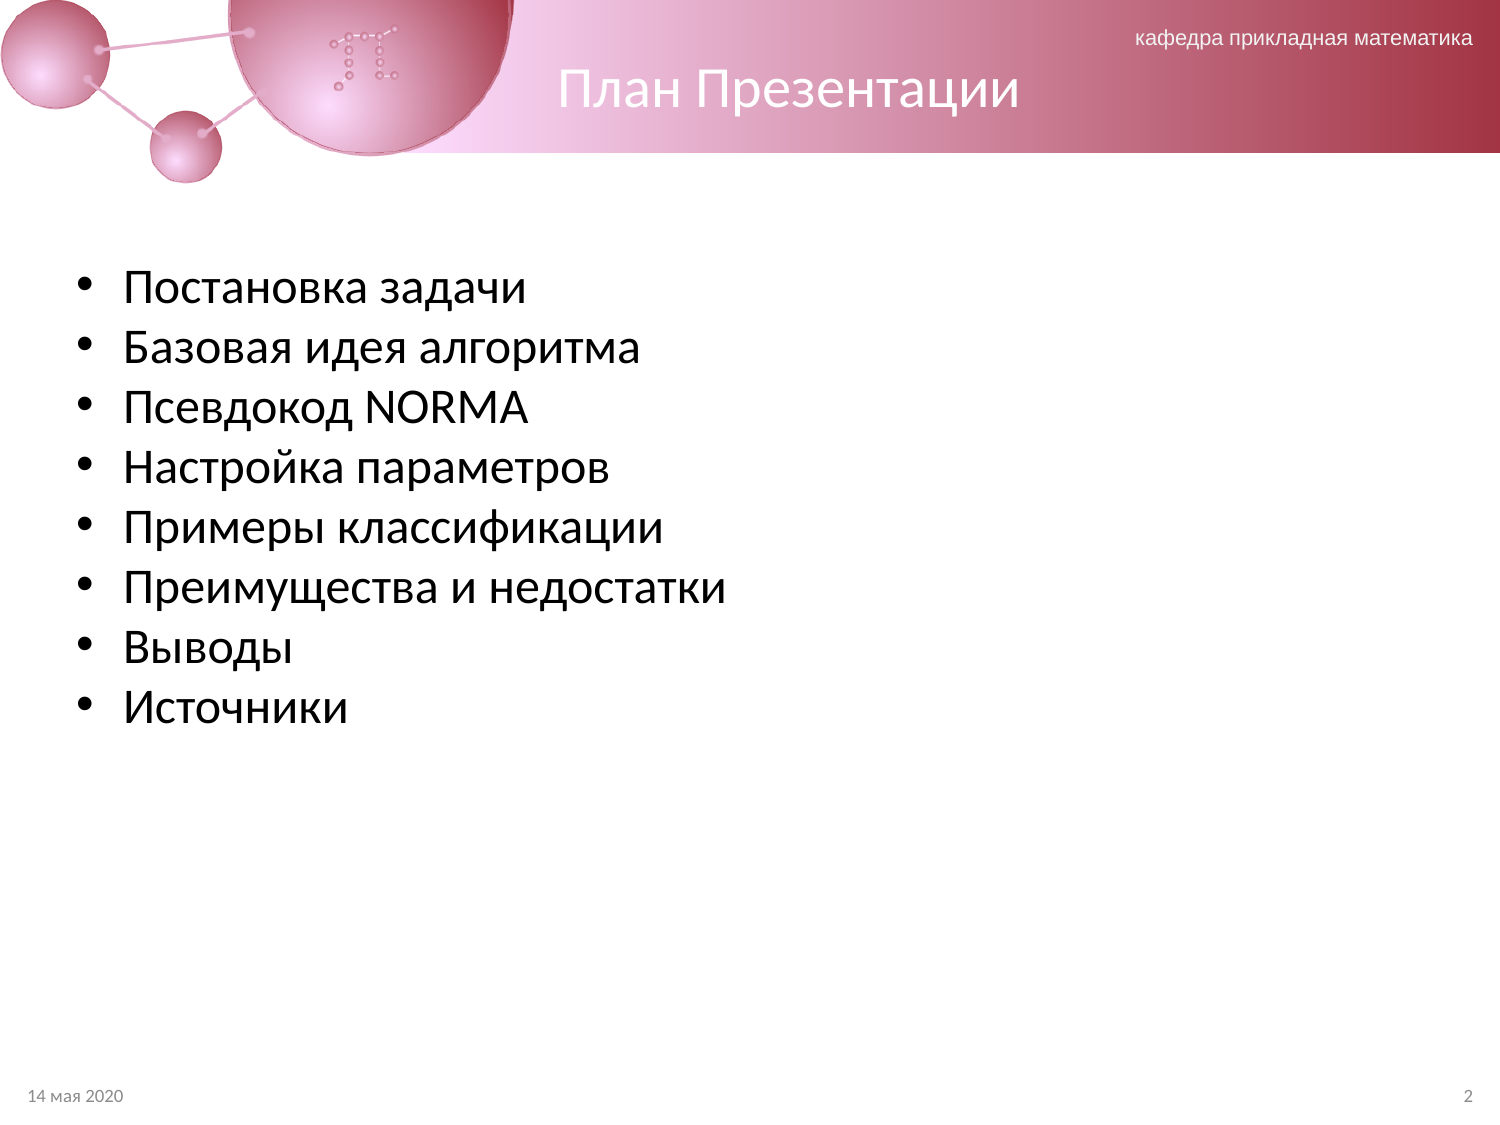

План Презентации
Постановка задачи
Базовая идея алгоритма
Псевдокод NORMA
Настройка параметров
Примеры классификации
Преимущества и недостатки
Выводы
Источники
14 мая 2020
2